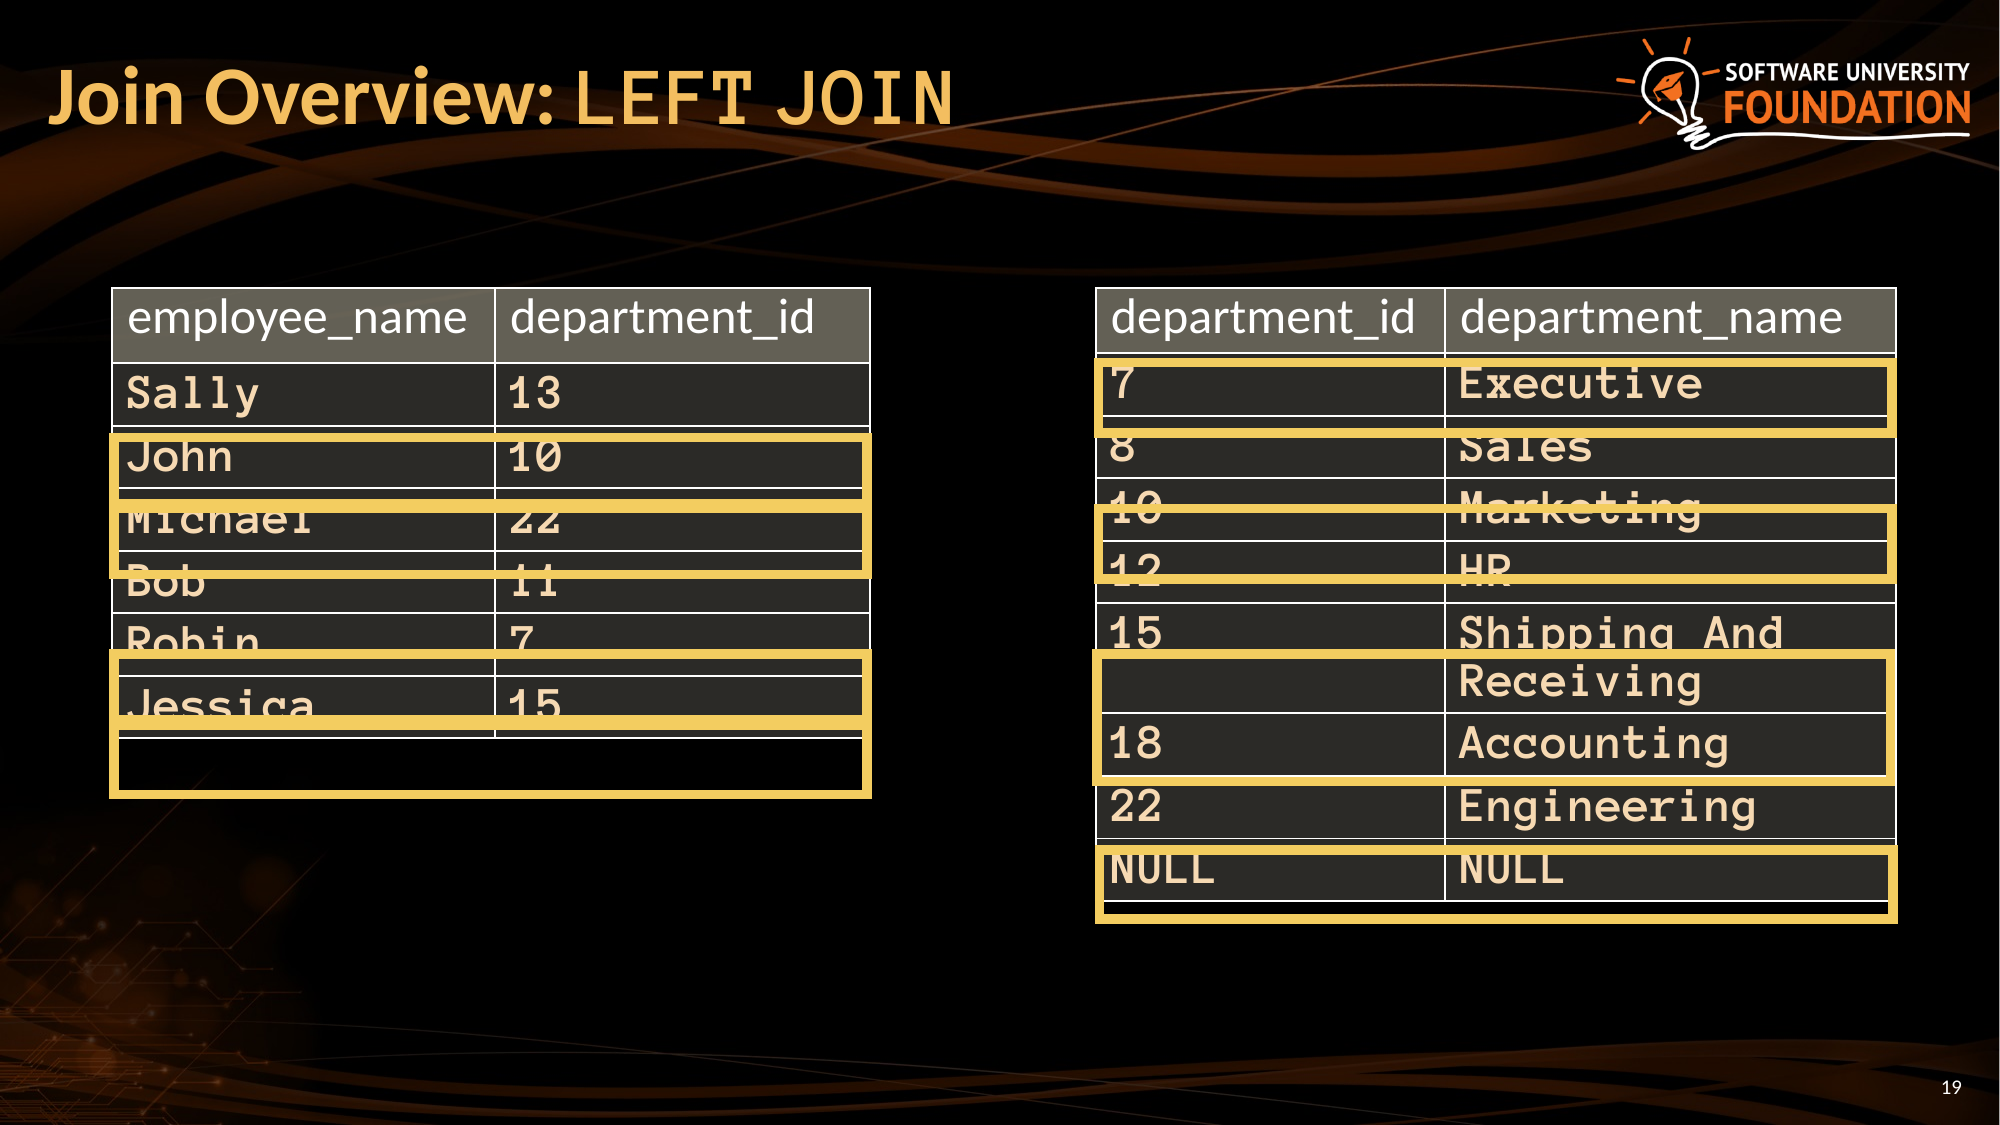

# Join Overview: LEFT JOIN
| employee\_name | department\_id |
| --- | --- |
| Sally | 13 |
| John | 10 |
| Michael | 22 |
| Bob | 11 |
| Robin | 7 |
| Jessica | 15 |
| department\_id | department\_name |
| --- | --- |
| 7 | Executive |
| 8 | Sales |
| 10 | Marketing |
| 12 | HR |
| 15 | Shipping And Receiving |
| 18 | Accounting |
| 22 | Engineering |
| NULL | NULL |

19